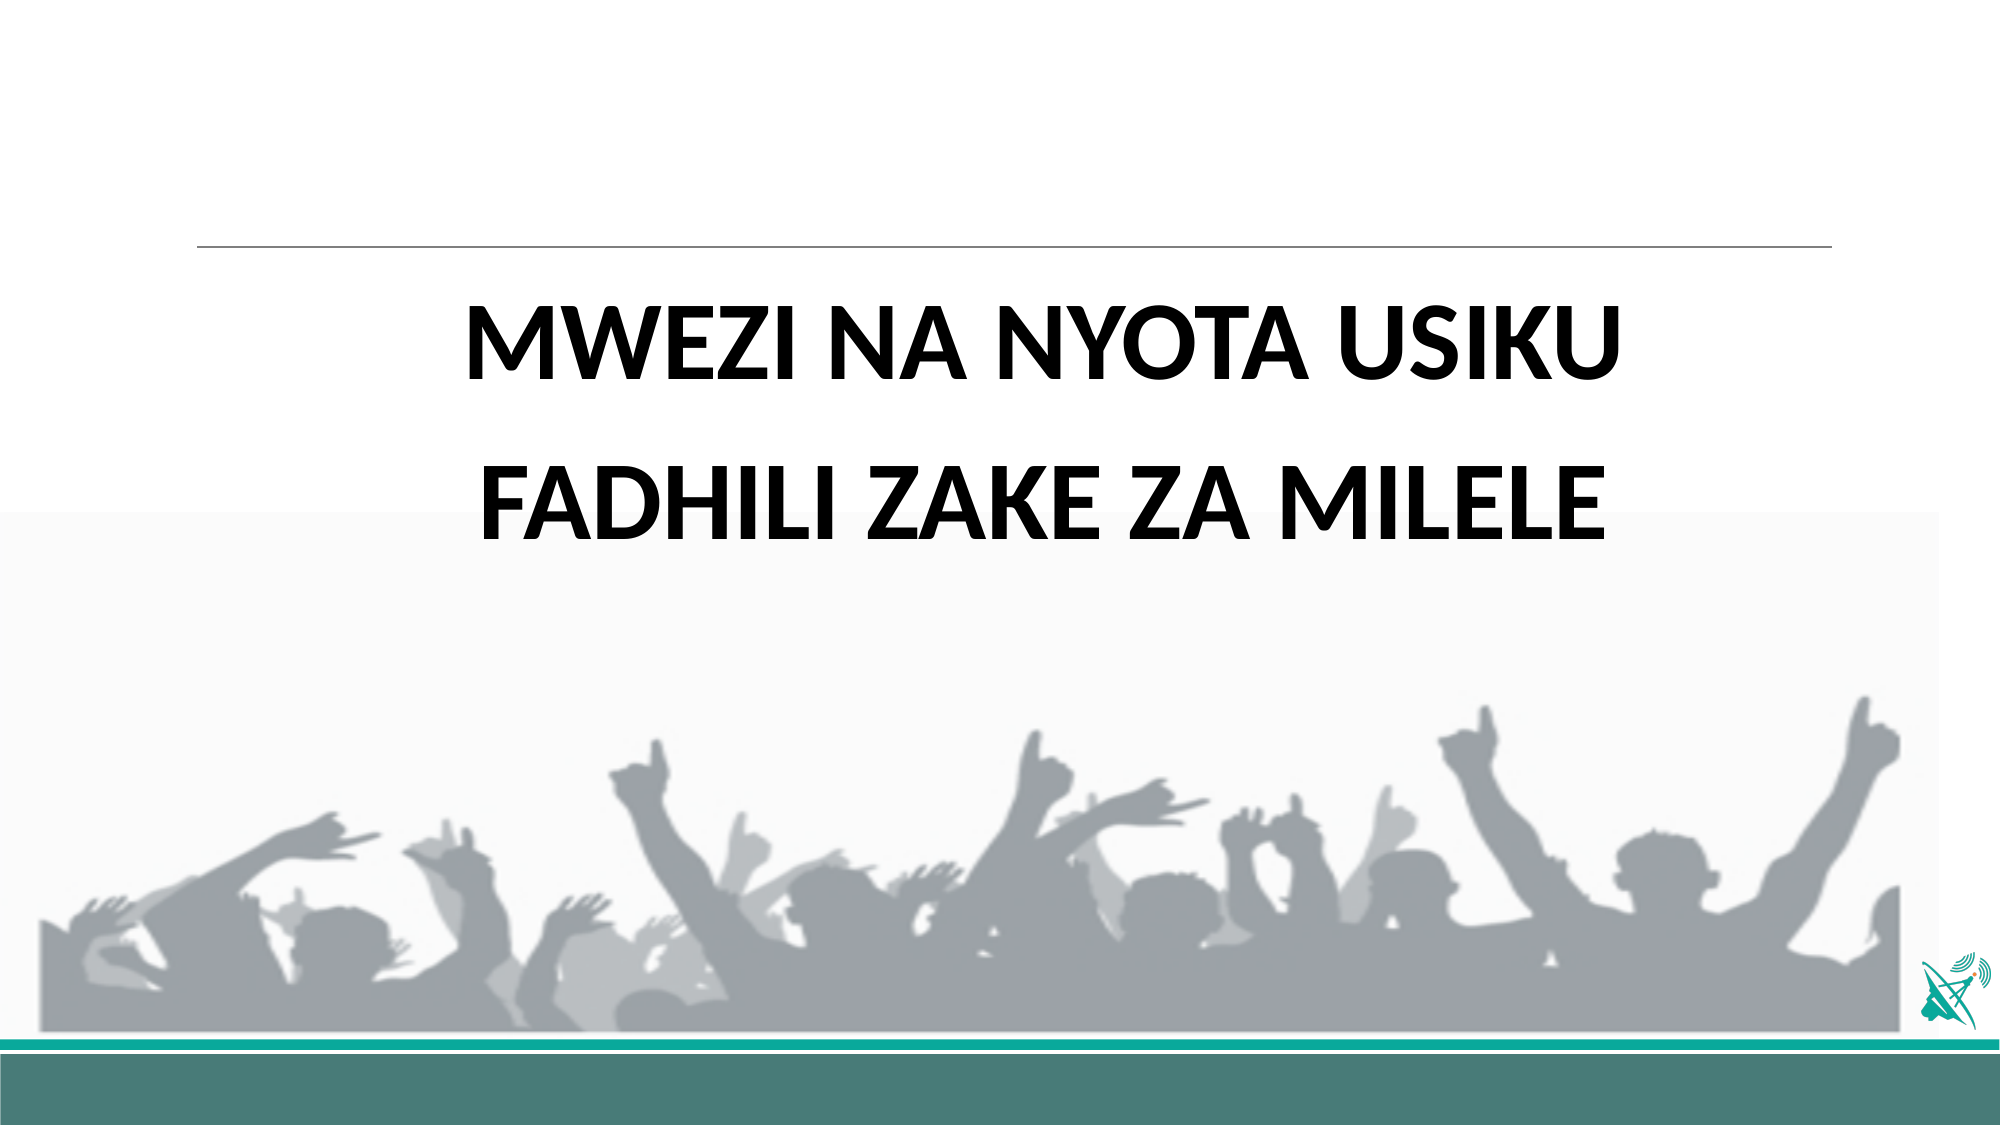

#
MWEZI NA NYOTA USIKU
FADHILI ZAKE ZA MILELE